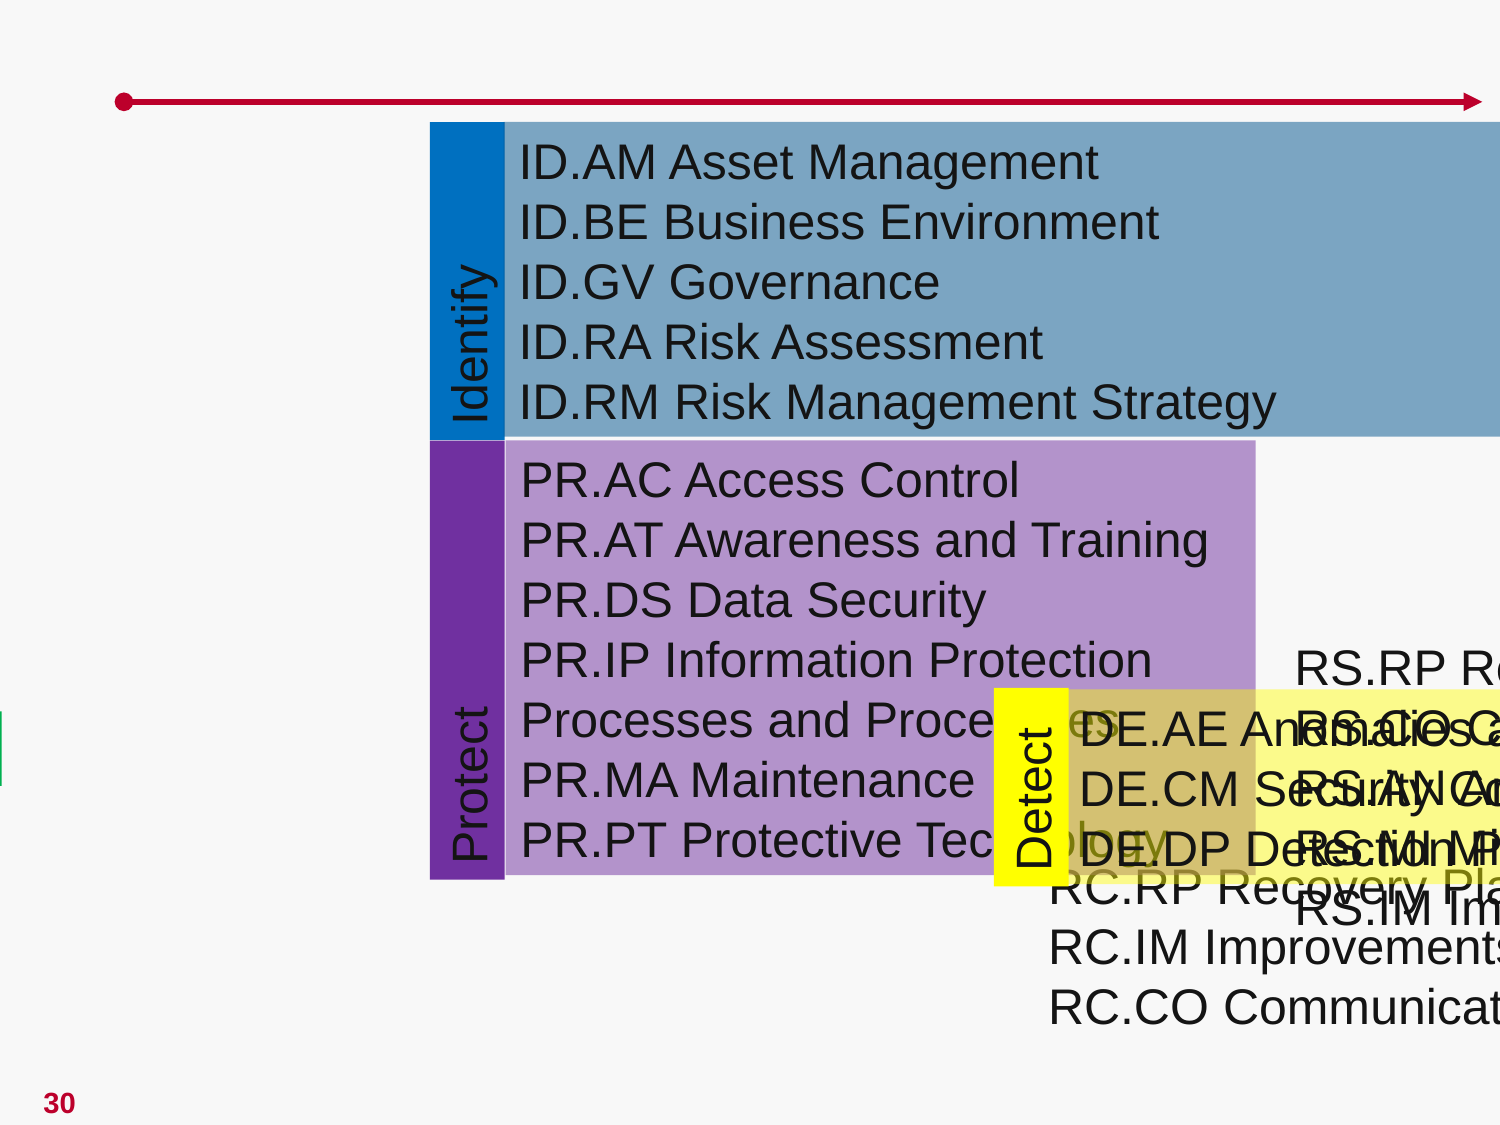

#
ID.AM Asset Management
ID.BE Business Environment
ID.GV Governance
ID.RA Risk Assessment
ID.RM Risk Management Strategy
Identify
Identify
Protect
Detect
Respond
Recover
PR.AC Access Control
PR.AT Awareness and Training
PR.DS Data Security
PR.IP Information Protection Processes and Procedures
PR.MA Maintenance
PR.PT Protective Technology
Protect
Respond
RS.RP Response Planning
RS.CO Communications
RS.AN Analysis
RS.MI Mitigation
RS.IM Improvements
DE.AE Anomalies and Events
DE.CM Security Continuous Monitoring
DE.DP Detection Processes
Detect
Recover
RC.RP Recovery Planning
RC.IM Improvements
RC.CO Communications